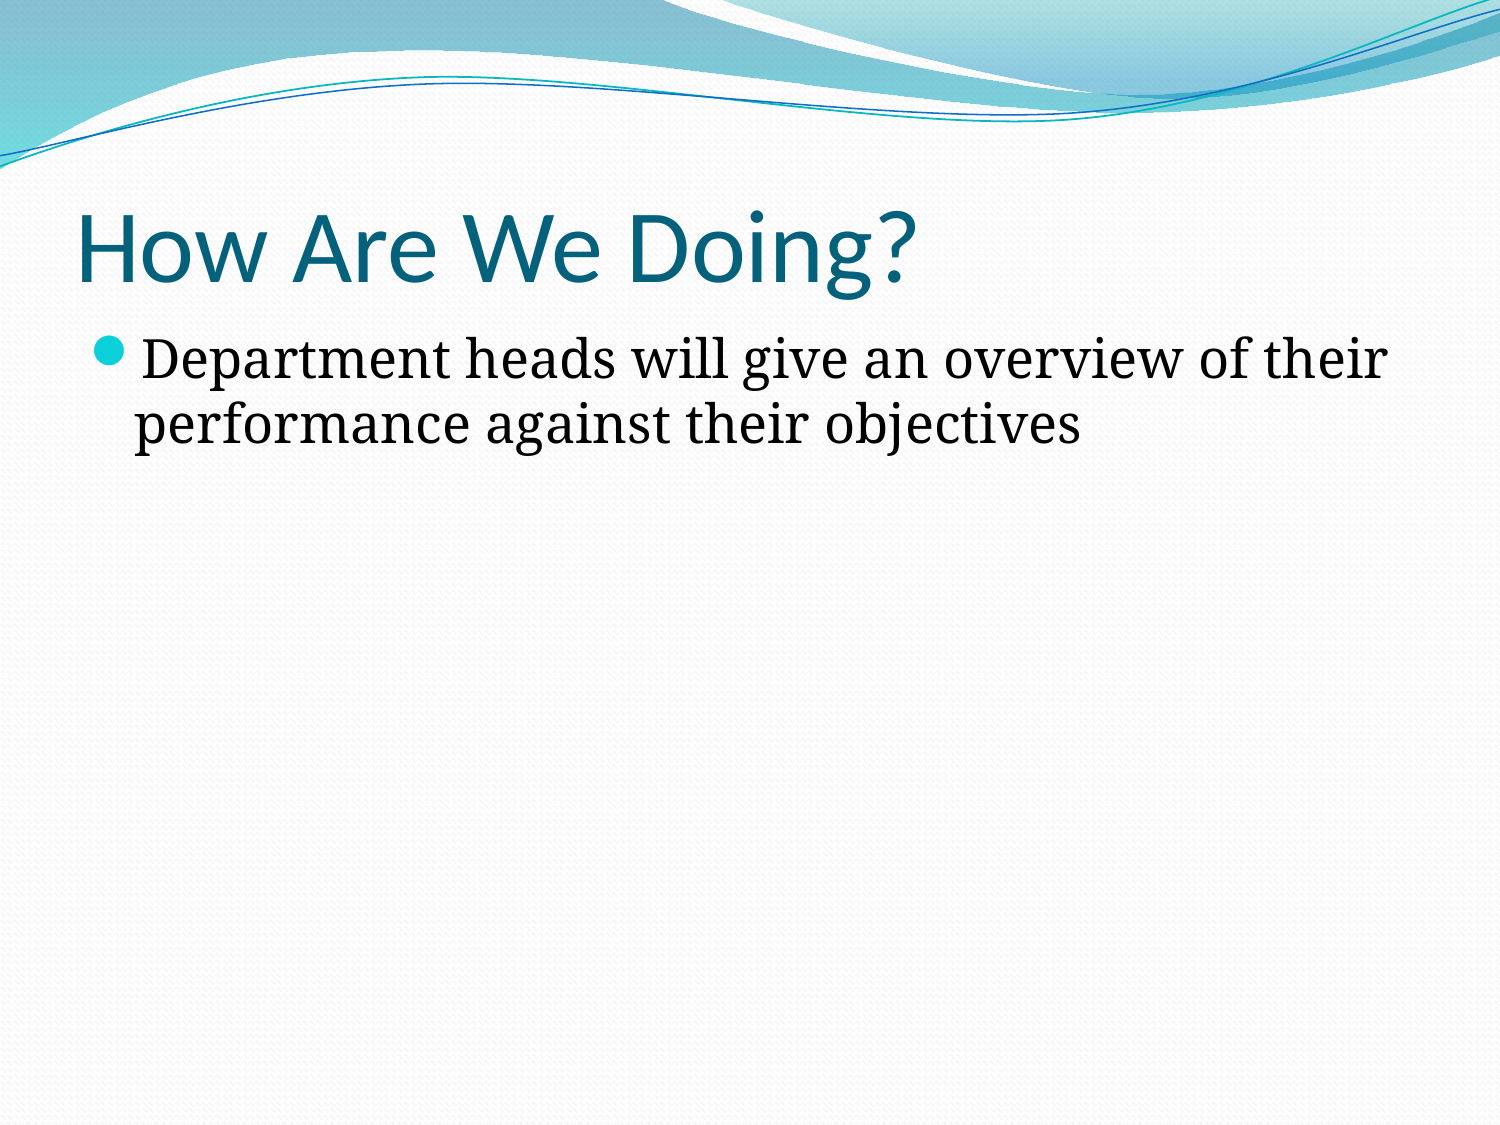

# How Are We Doing?
Department heads will give an overview of their performance against their objectives